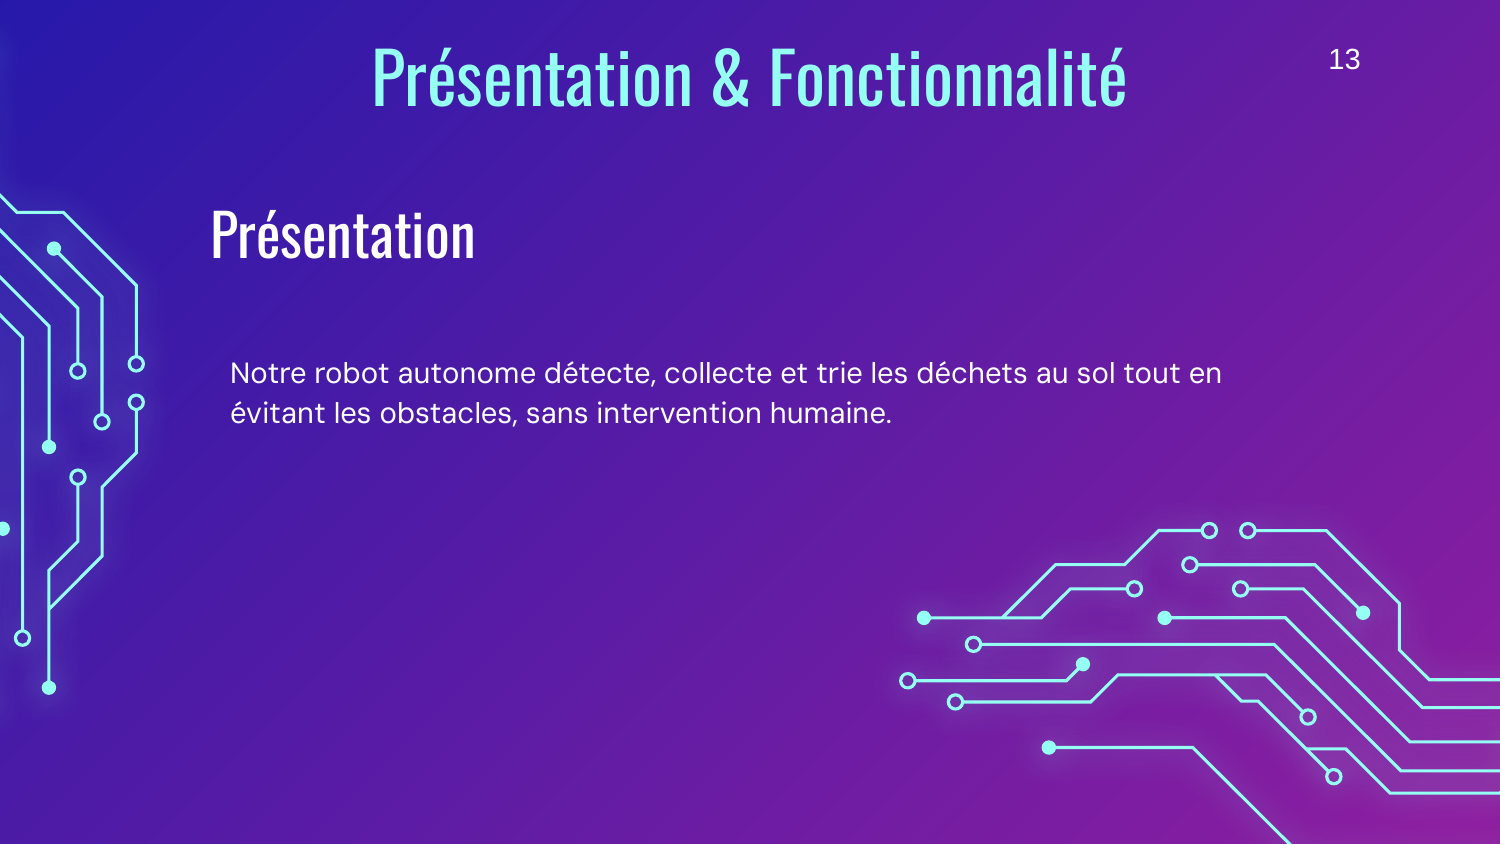

13
# Présentation & Fonctionnalité
Présentation

Notre robot autonome détecte, collecte et trie les déchets au sol tout en évitant les obstacles, sans intervention humaine.